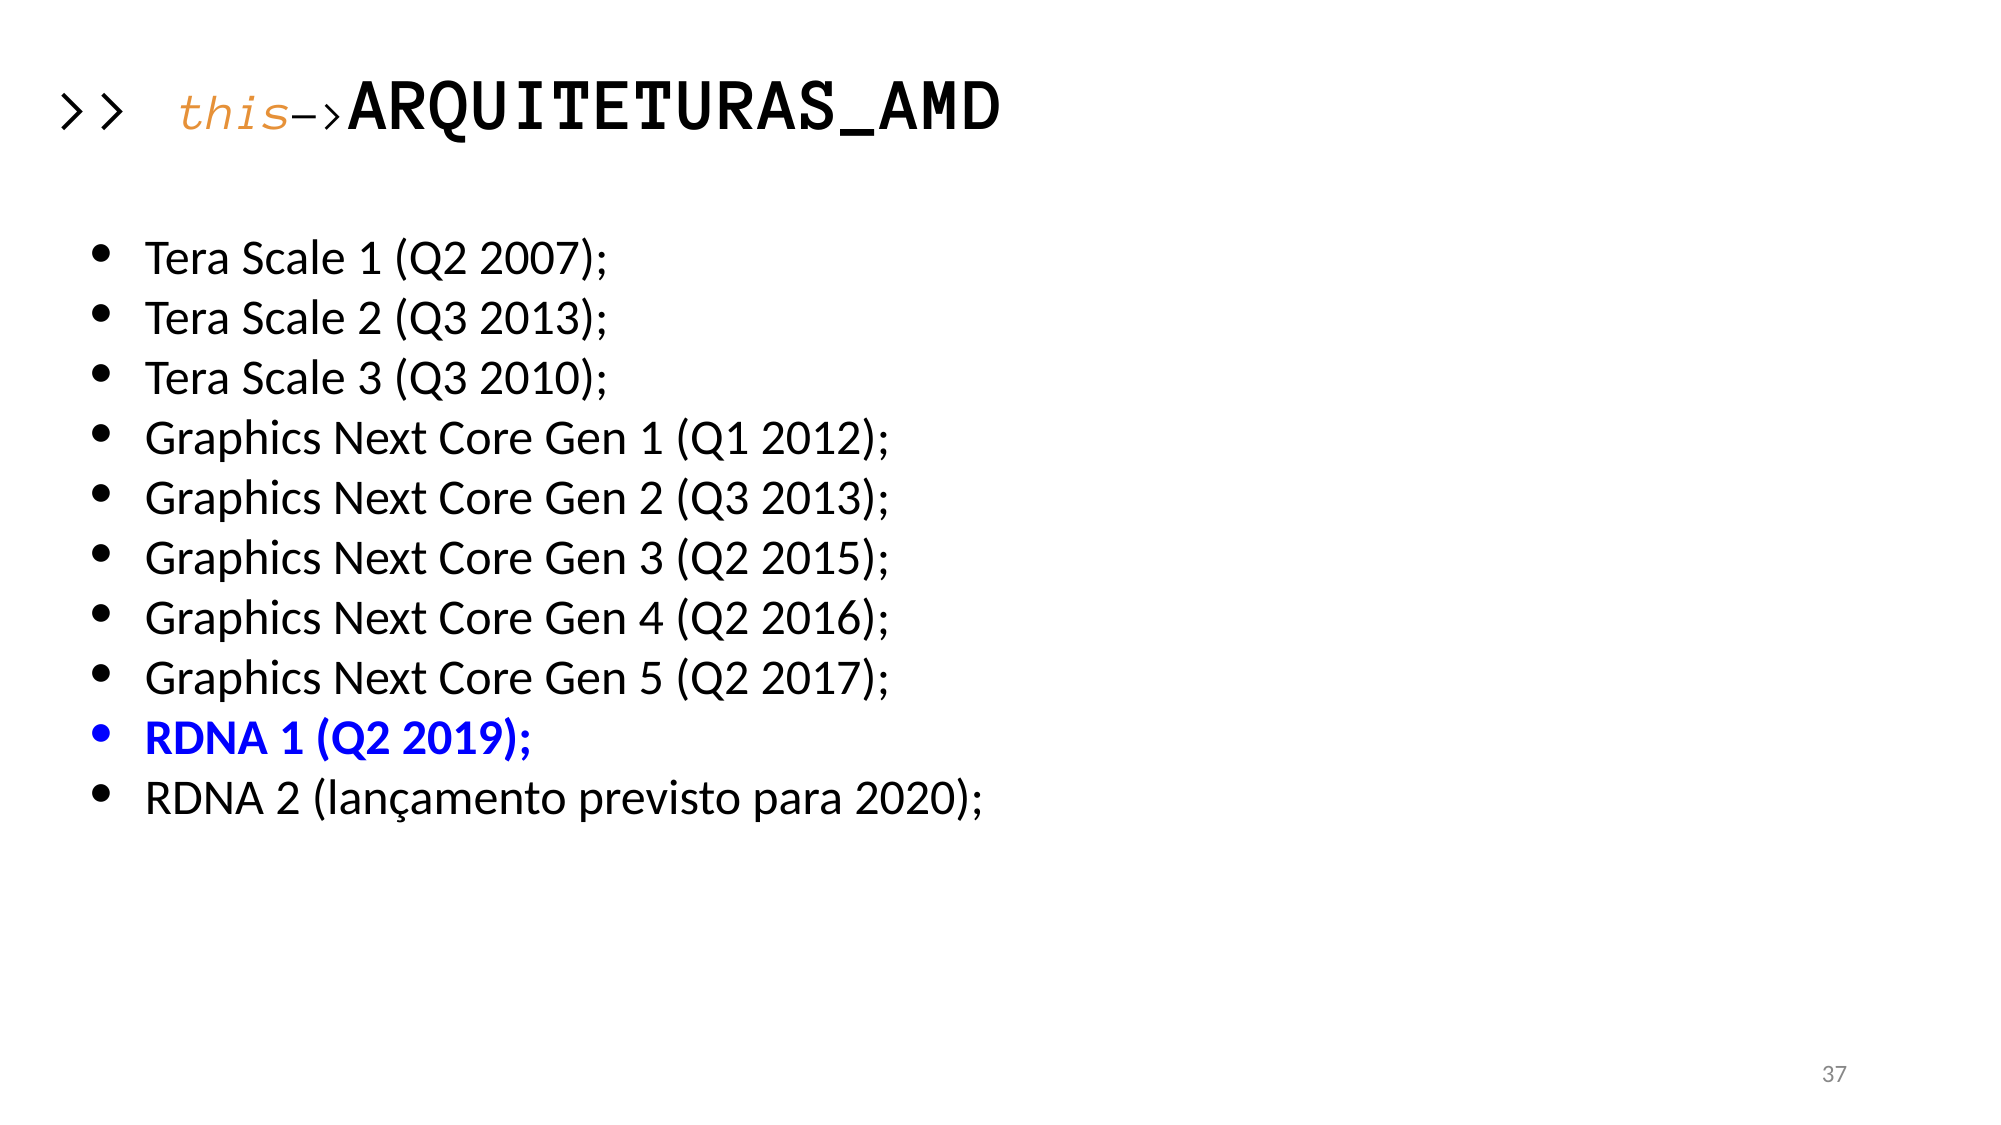

>> this->ARQUITETURAS_AMD
Tera Scale 1 (Q2 2007);
Tera Scale 2 (Q3 2013);
Tera Scale 3 (Q3 2010);
Graphics Next Core Gen 1 (Q1 2012);
Graphics Next Core Gen 2 (Q3 2013);
Graphics Next Core Gen 3 (Q2 2015);
Graphics Next Core Gen 4 (Q2 2016);
Graphics Next Core Gen 5 (Q2 2017);
RDNA 1 (Q2 2019);
RDNA 2 (lançamento previsto para 2020);

37